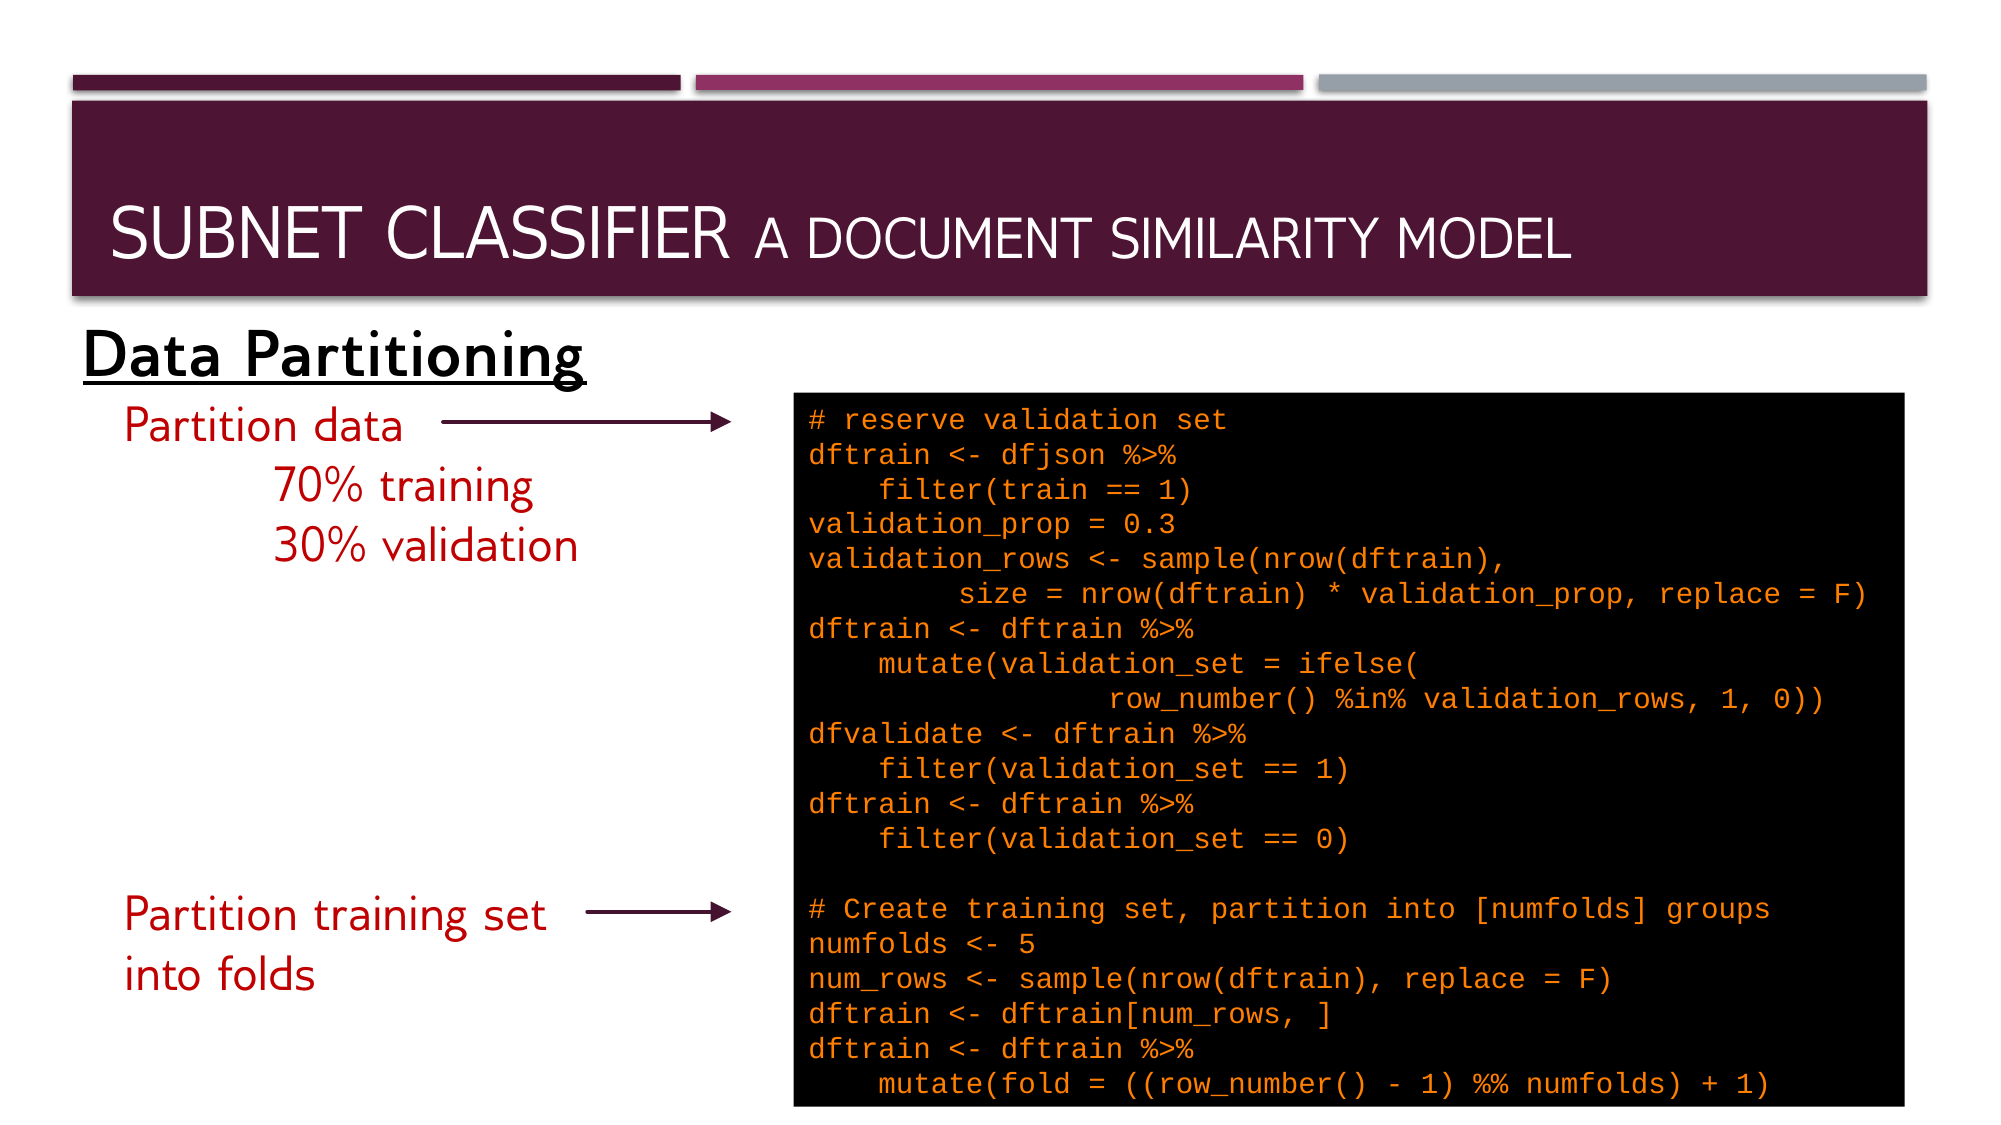

# SUBNET CLASSIFIER A document similarity model
Data Partitioning
Partition data
	70% training
	30% validation
# reserve validation set
dftrain <- dfjson %>%
    filter(train == 1)
validation_prop = 0.3
validation_rows <- sample(nrow(dftrain),
	size = nrow(dftrain) * validation_prop, replace = F)
dftrain <- dftrain %>%
    mutate(validation_set = ifelse(
		row_number() %in% validation_rows, 1, 0))
dfvalidate <- dftrain %>%
    filter(validation_set == 1)
dftrain <- dftrain %>%
    filter(validation_set == 0)

# Create training set, partition into [numfolds] groups
numfolds <- 5
num_rows <- sample(nrow(dftrain), replace = F)
dftrain <- dftrain[num_rows, ]
dftrain <- dftrain %>%
    mutate(fold = ((row_number() - 1) %% numfolds) + 1)
Partition training set
into folds